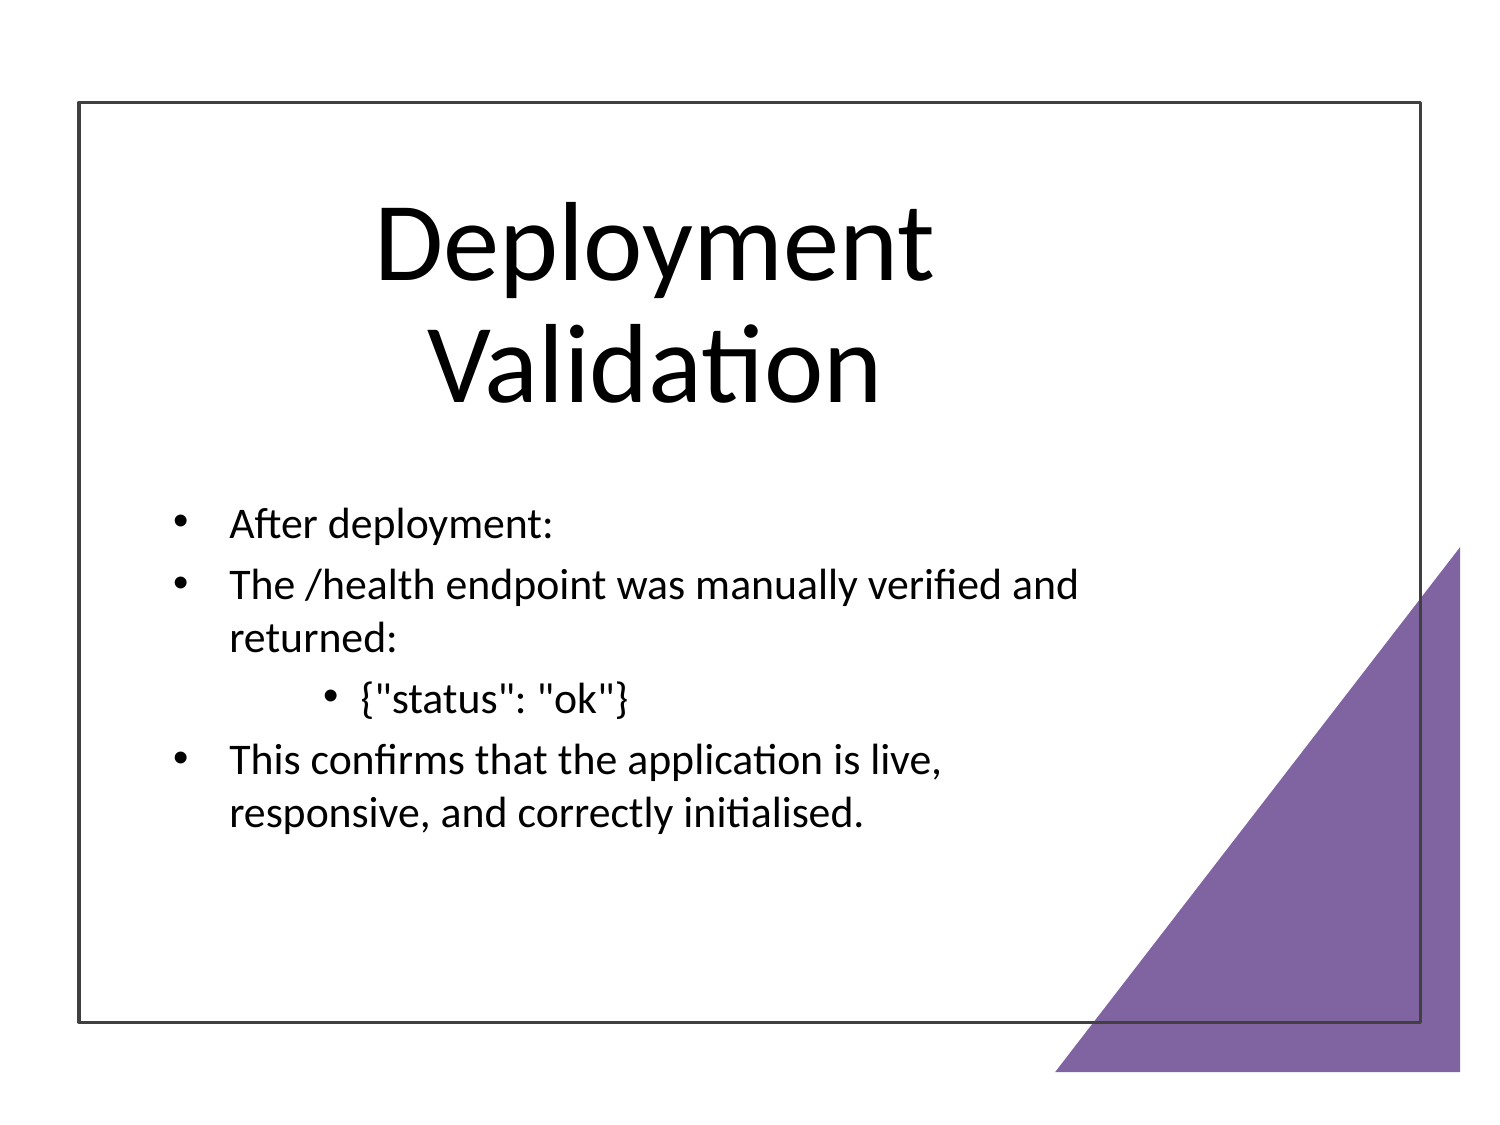

# Deployment Validation
After deployment:
The /health endpoint was manually verified and returned:
{"status": "ok"}
This confirms that the application is live, responsive, and correctly initialised.

25